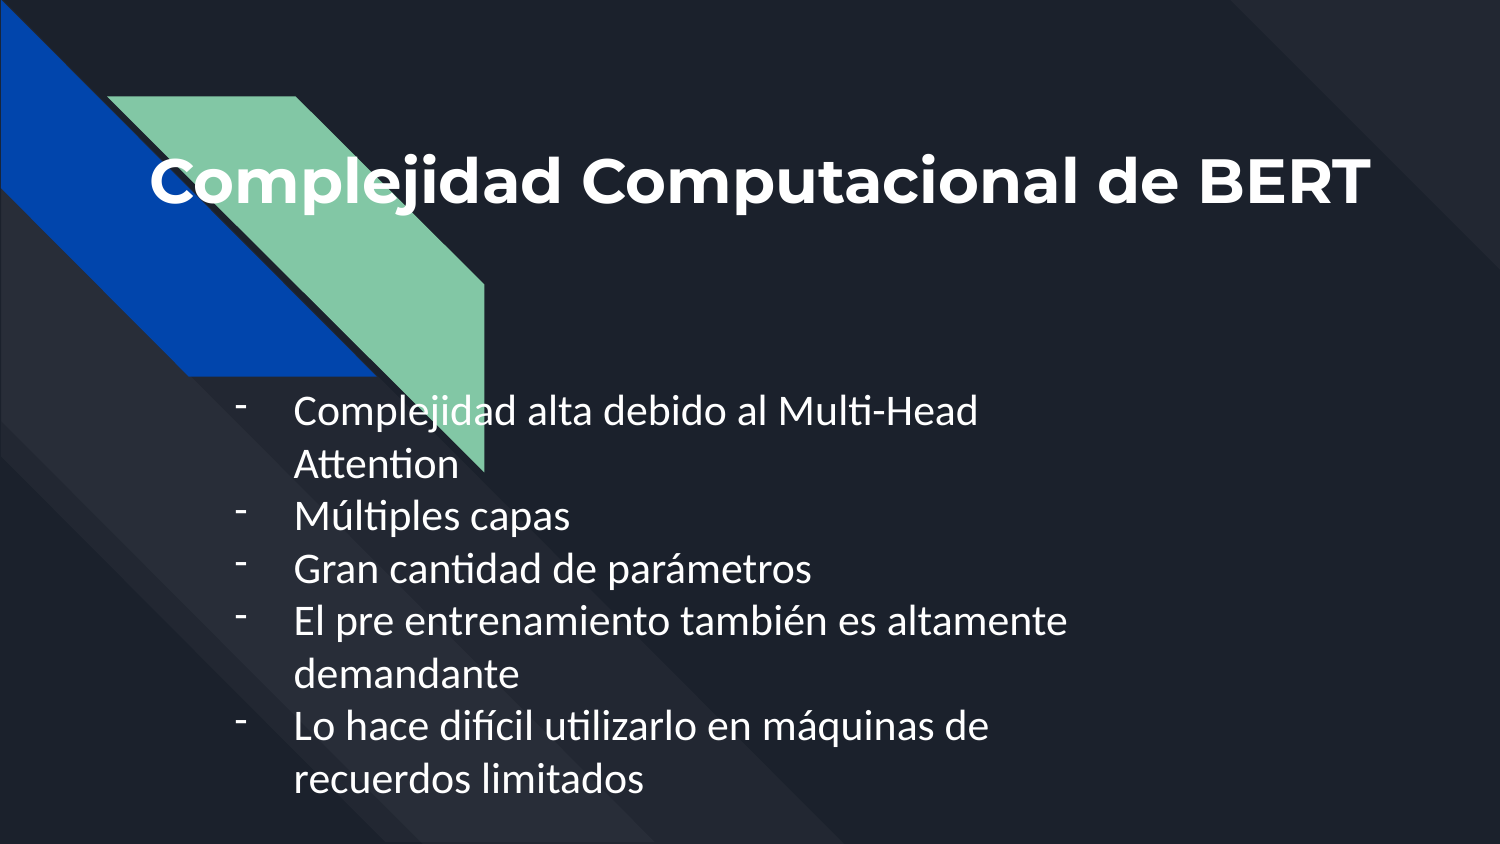

# Complejidad Computacional de BERT

Complejidad alta debido al Multi-Head Attention
Múltiples capas
Gran cantidad de parámetros
El pre entrenamiento también es altamente demandante
Lo hace difícil utilizarlo en máquinas de recuerdos limitados